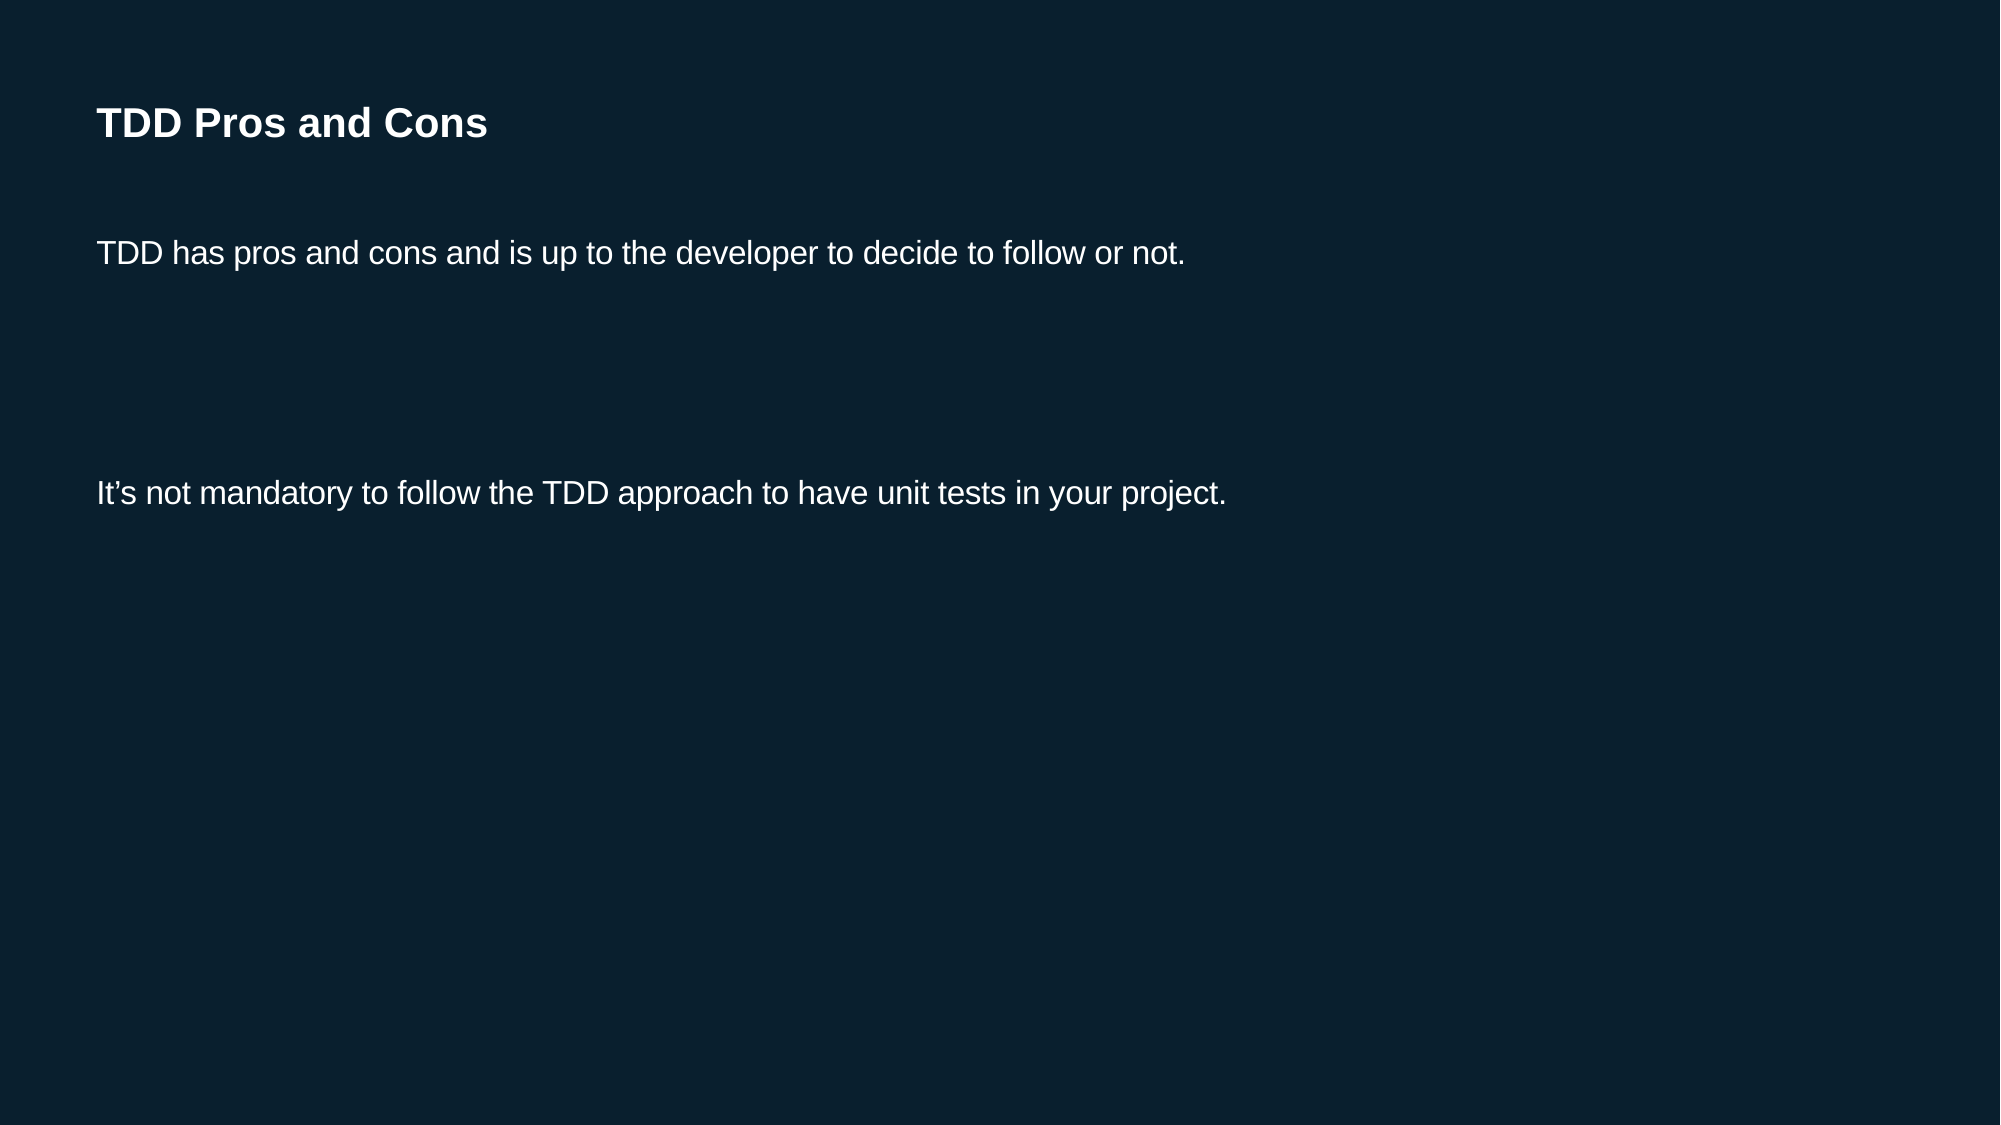

# TDD Pros and Cons
TDD has pros and cons and is up to the developer to decide to follow or not.

It’s not mandatory to follow the TDD approach to have unit tests in your project.